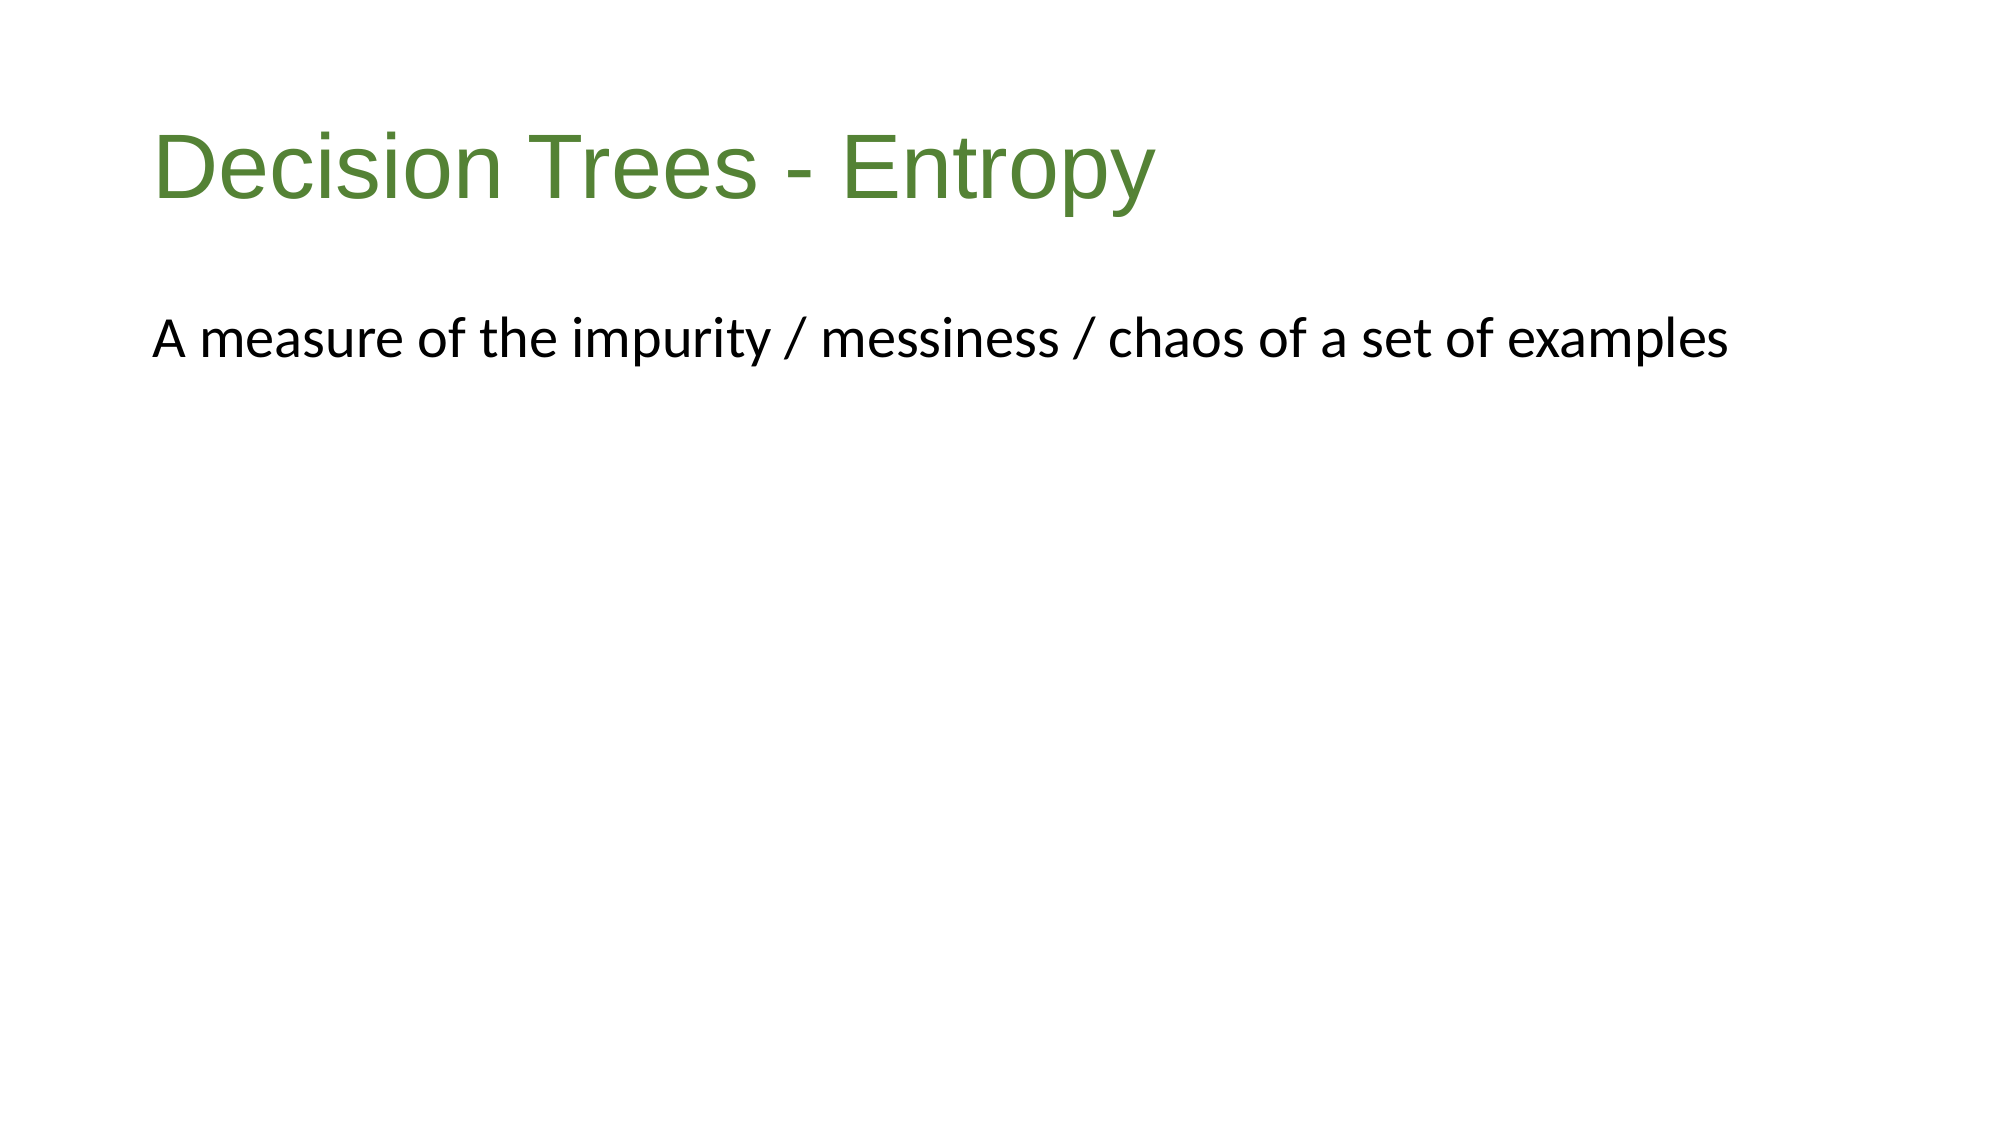

# Decision Trees - Entropy
A measure of the impurity / messiness / chaos of a set of examples